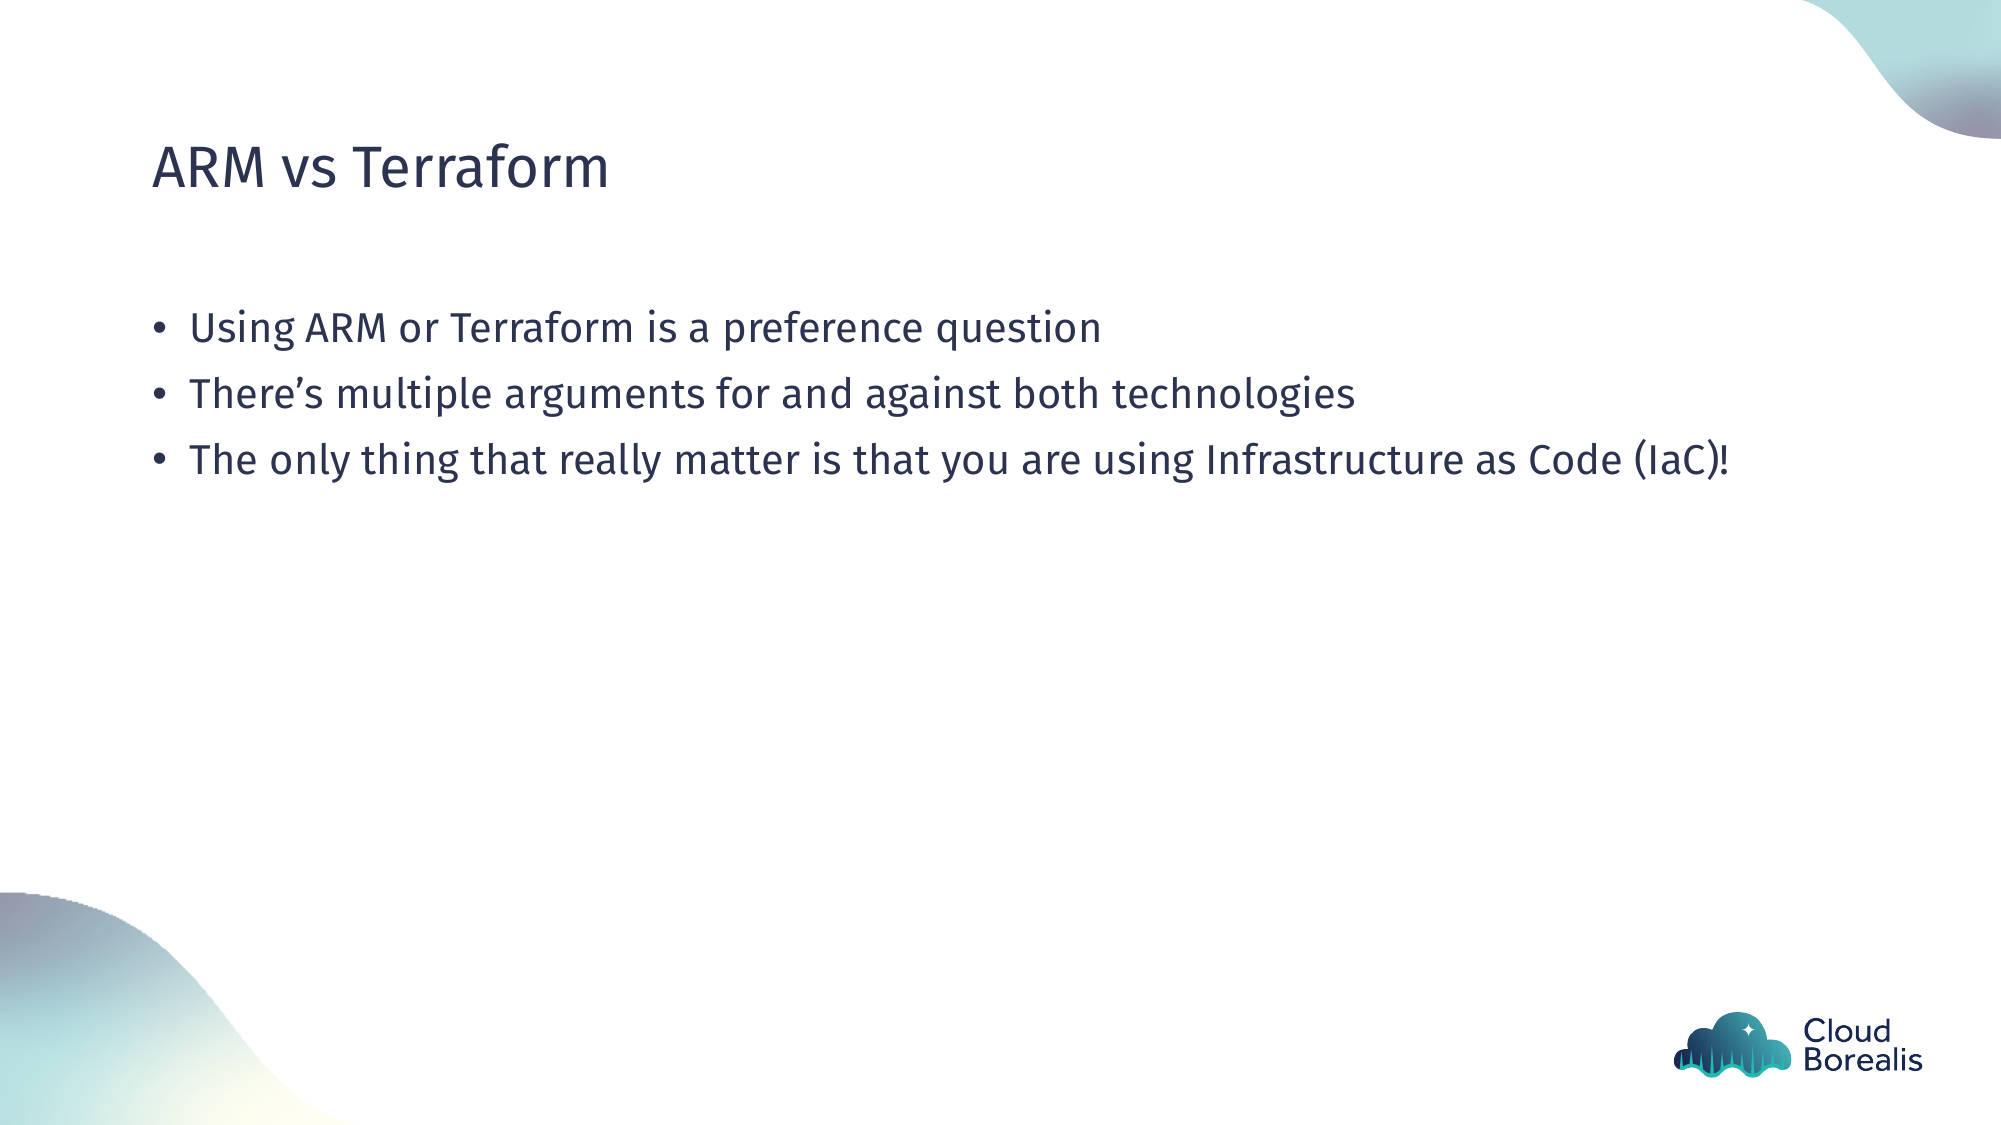

# ARM vs Terraform
Using ARM or Terraform is a preference question
There’s multiple arguments for and against both technologies
The only thing that really matter is that you are using Infrastructure as Code (IaC)!